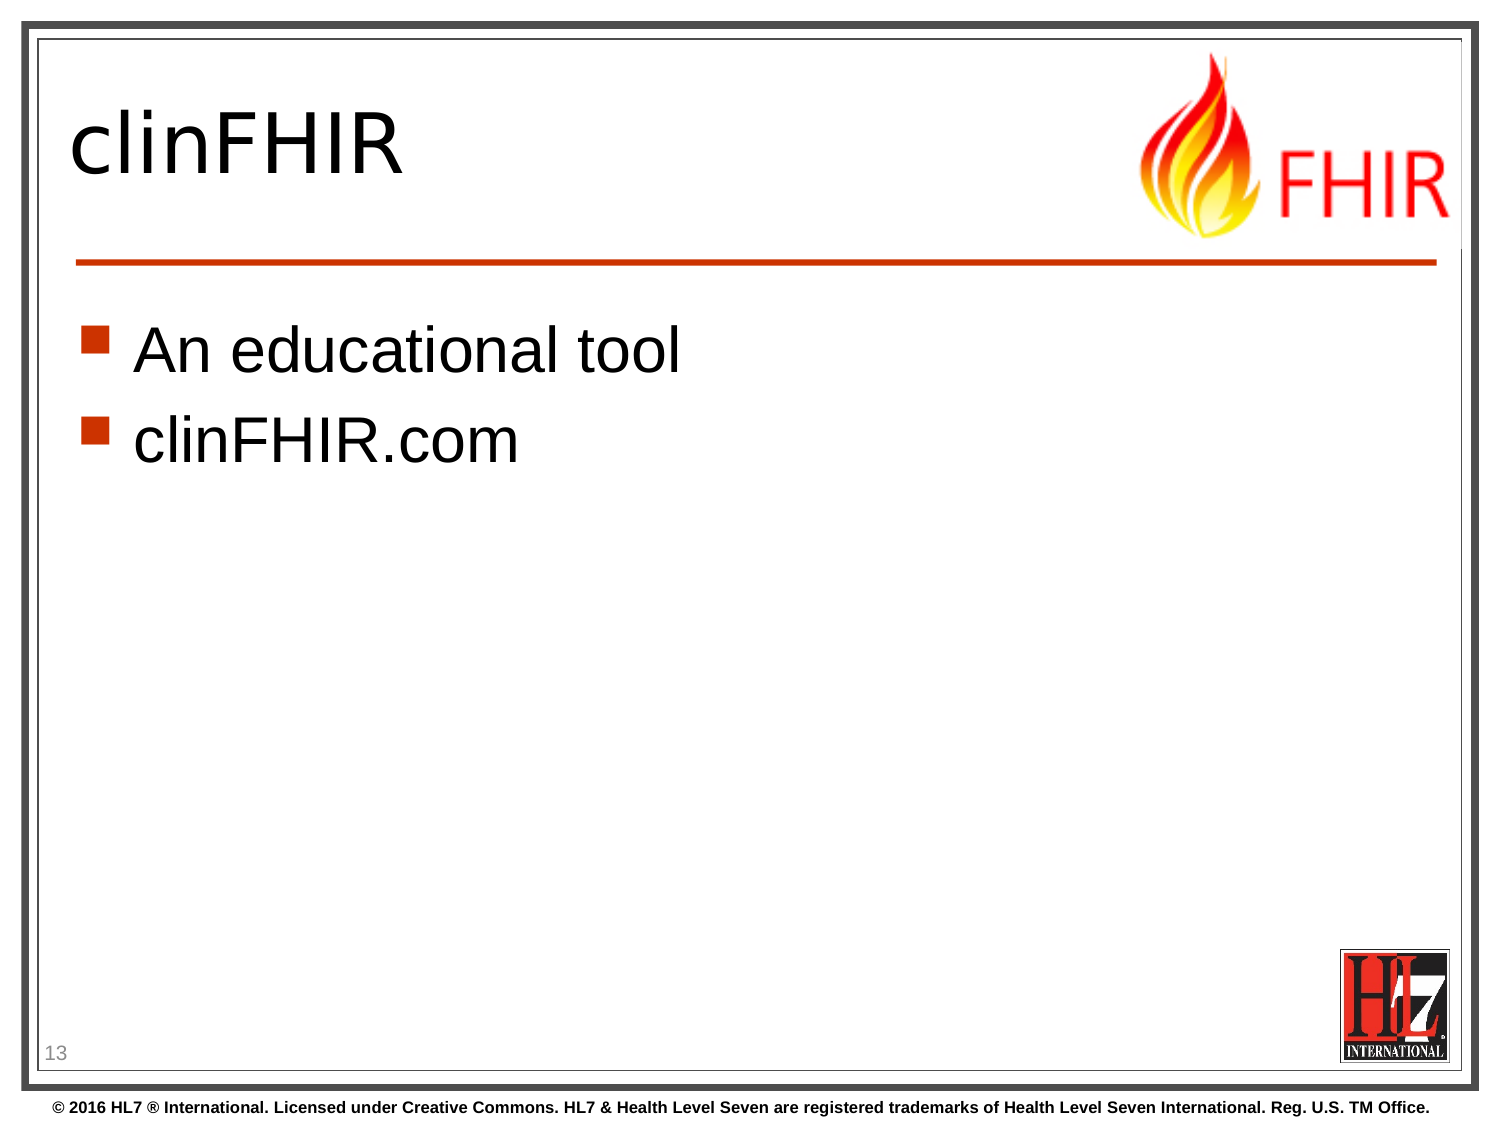

# clinFHIR
An educational tool
clinFHIR.com
13